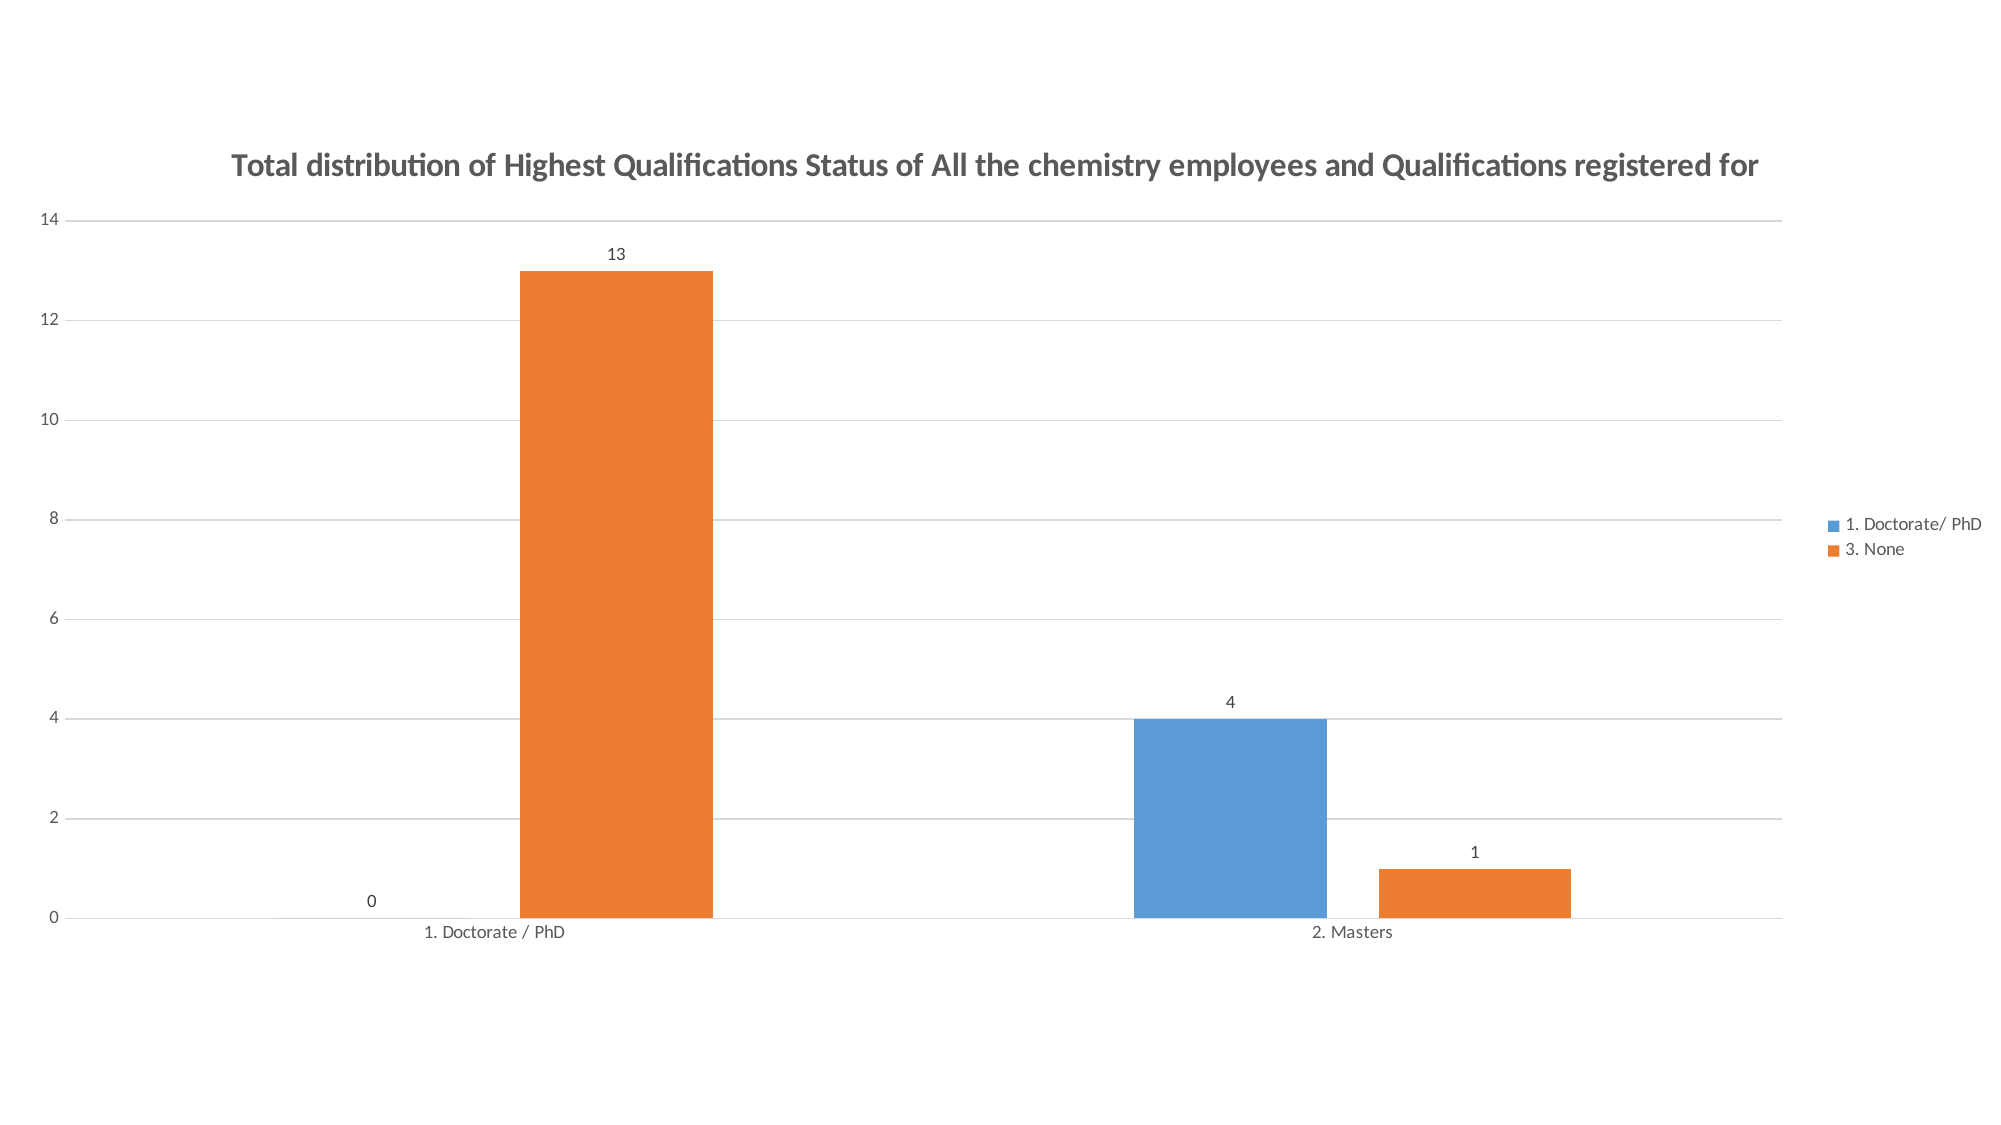

### Chart: Total distribution of Highest Qualifications Status of All the chemistry employees and Qualifications registered for

| Category |  |  |
|---|---|---|
| 1. Doctorate / PhD | 0.0 | 13.0 |
| 2. Masters | 4.0 | 1.0 |